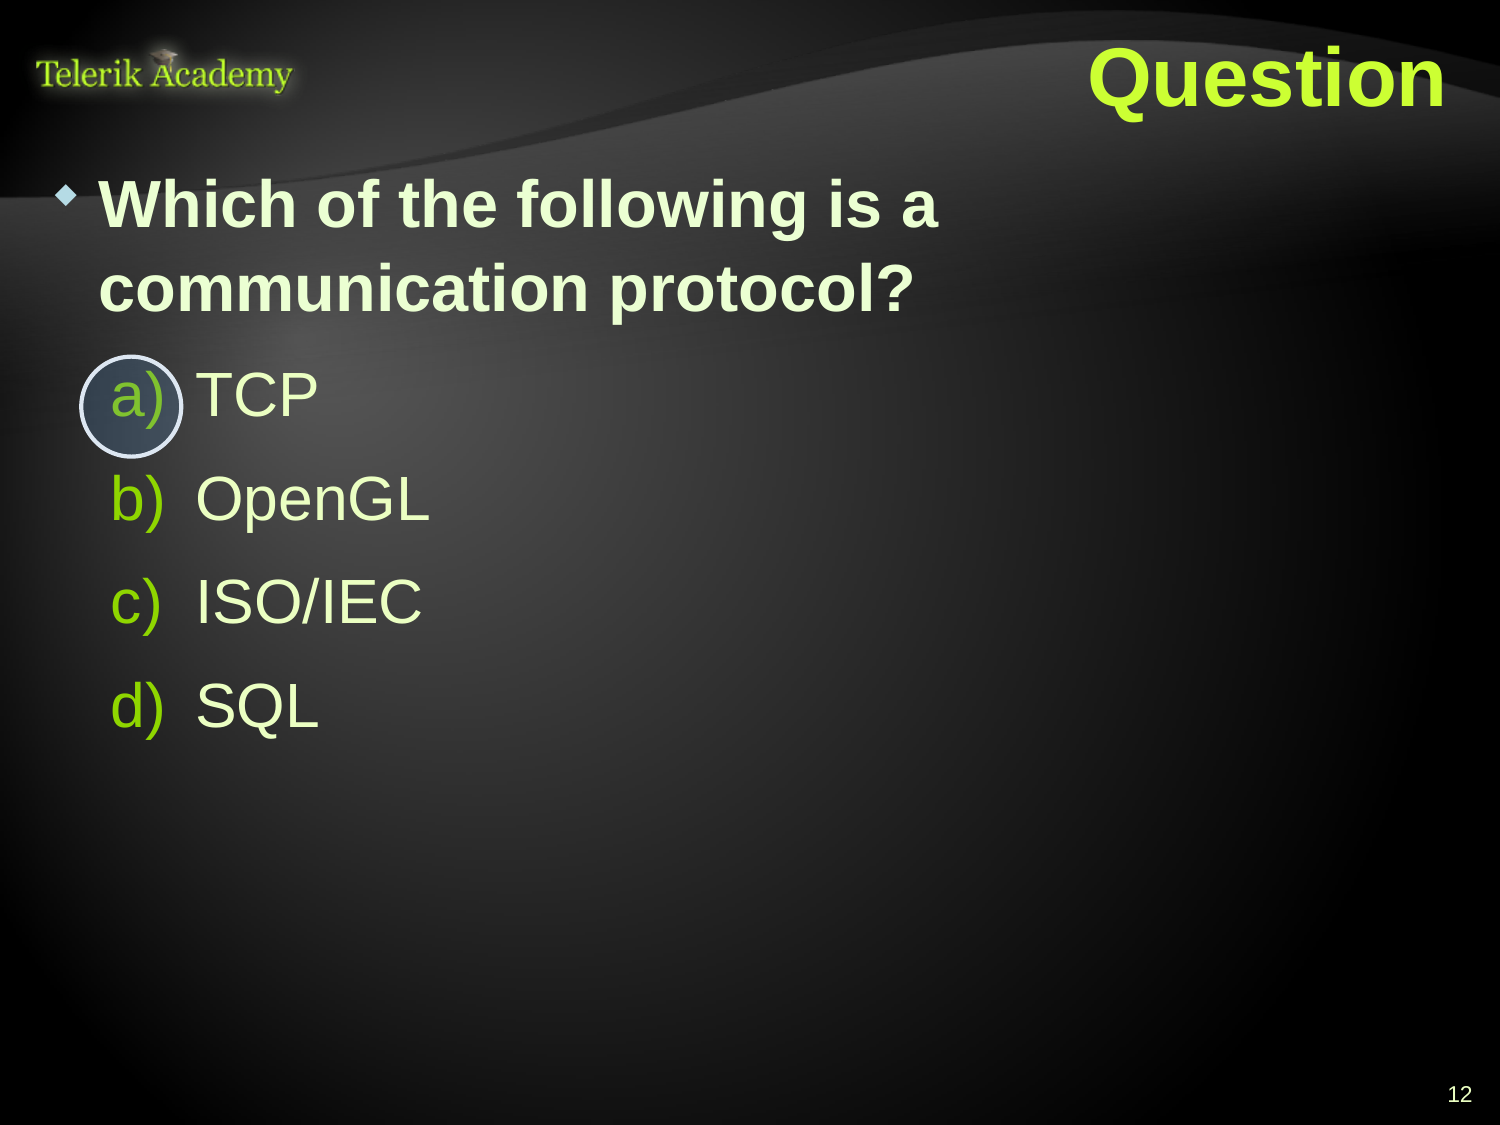

# Question
Which of the following is a communication protocol?
TCP
OpenGL
ISO/IEC
SQL

12